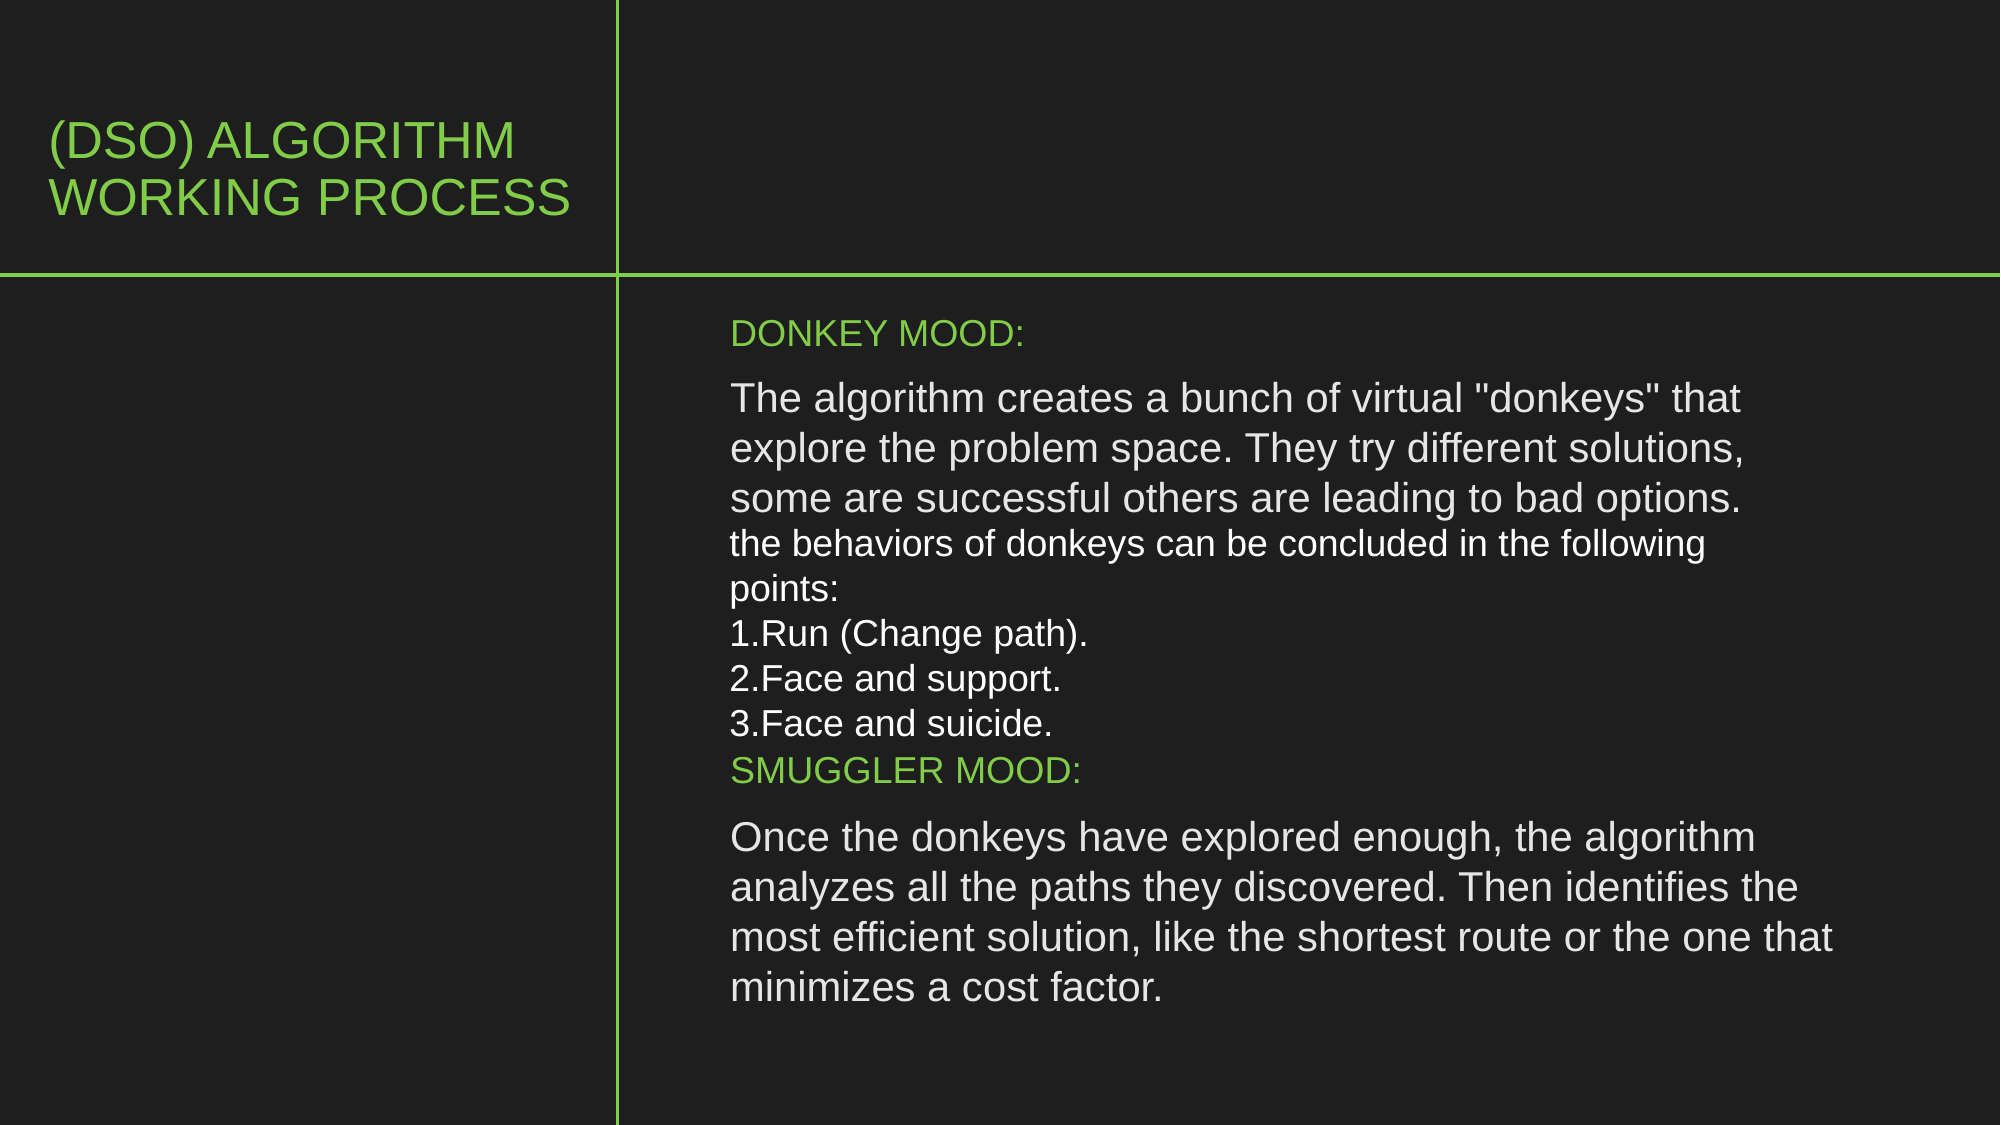

# (Dso) algorithm Working process
Donkey mood:
The algorithm creates a bunch of virtual "donkeys" that explore the problem space. They try different solutions, some are successful others are leading to bad options.

the behaviors of donkeys can be concluded in the following points:
1.Run (Change path).
2.Face and support.
3.Face and suicide.
Smuggler mood:
Once the donkeys have explored enough, the algorithm analyzes all the paths they discovered. Then identifies the most efficient solution, like the shortest route or the one that minimizes a cost factor.